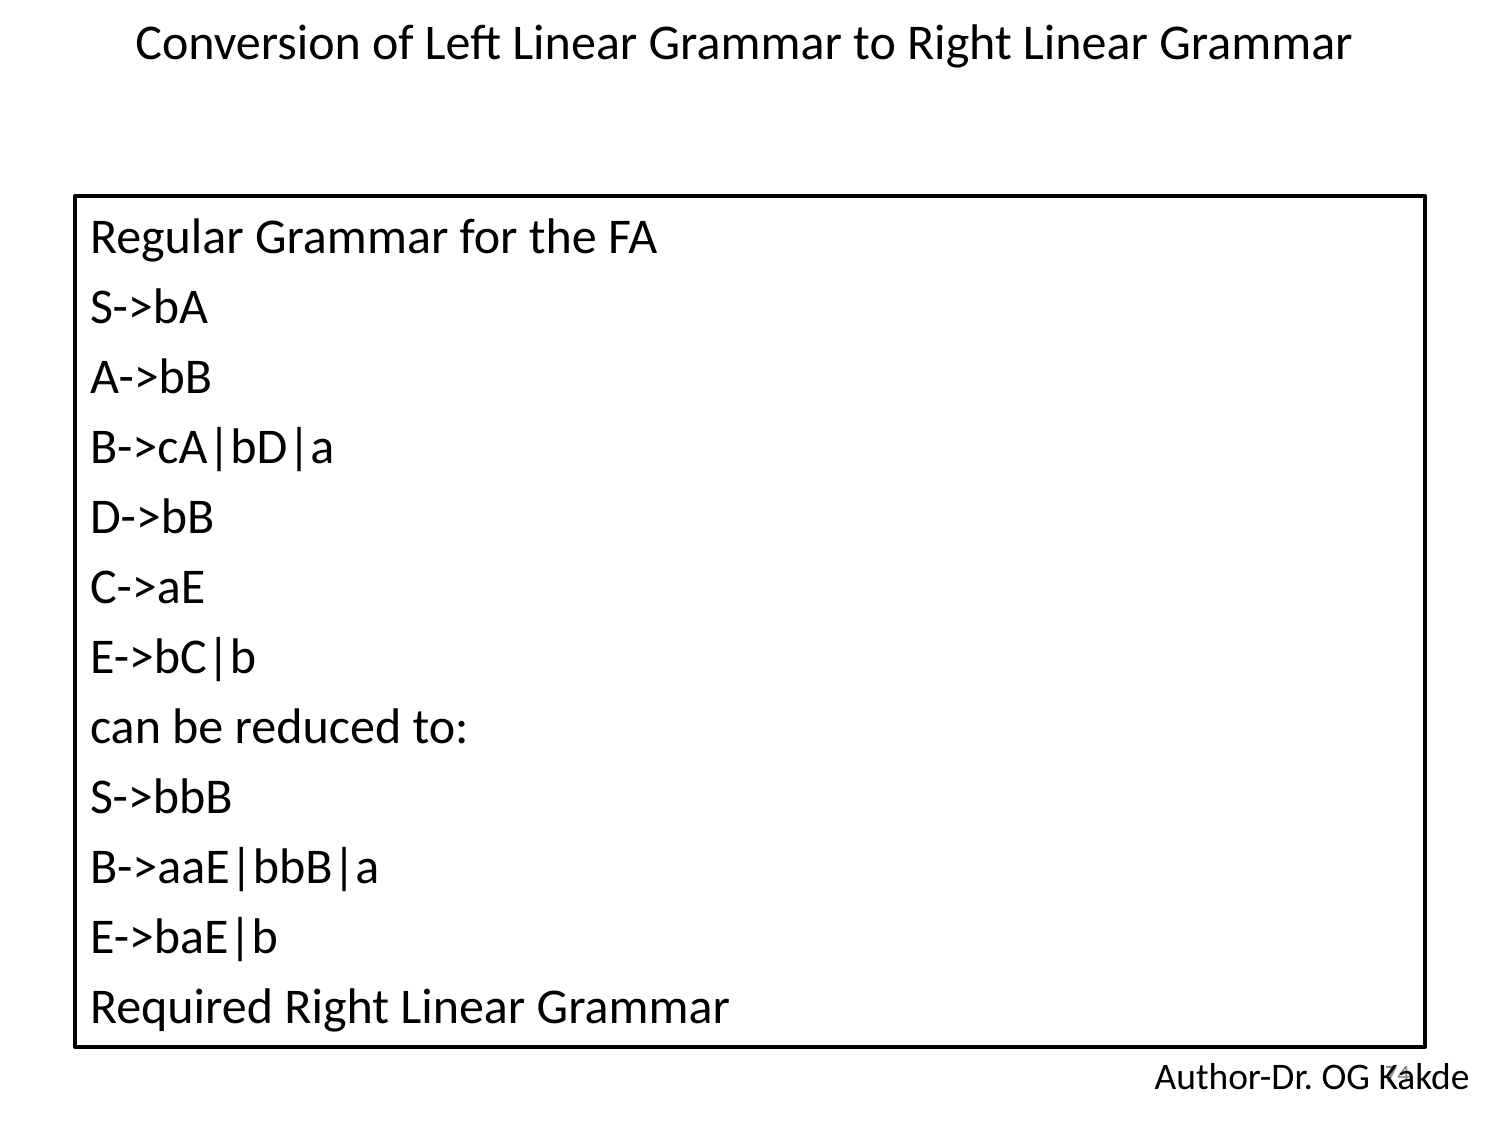

Conversion of Left Linear Grammar to Right Linear Grammar
Regular Grammar for the FA
S->bA
A->bB
B->cA|bD|a
D->bB
C->aE
E->bC|b
can be reduced to:
S->bbB
B->aaE|bbB|a
E->baE|b
Required Right Linear Grammar

74
Author-Dr. OG Kakde